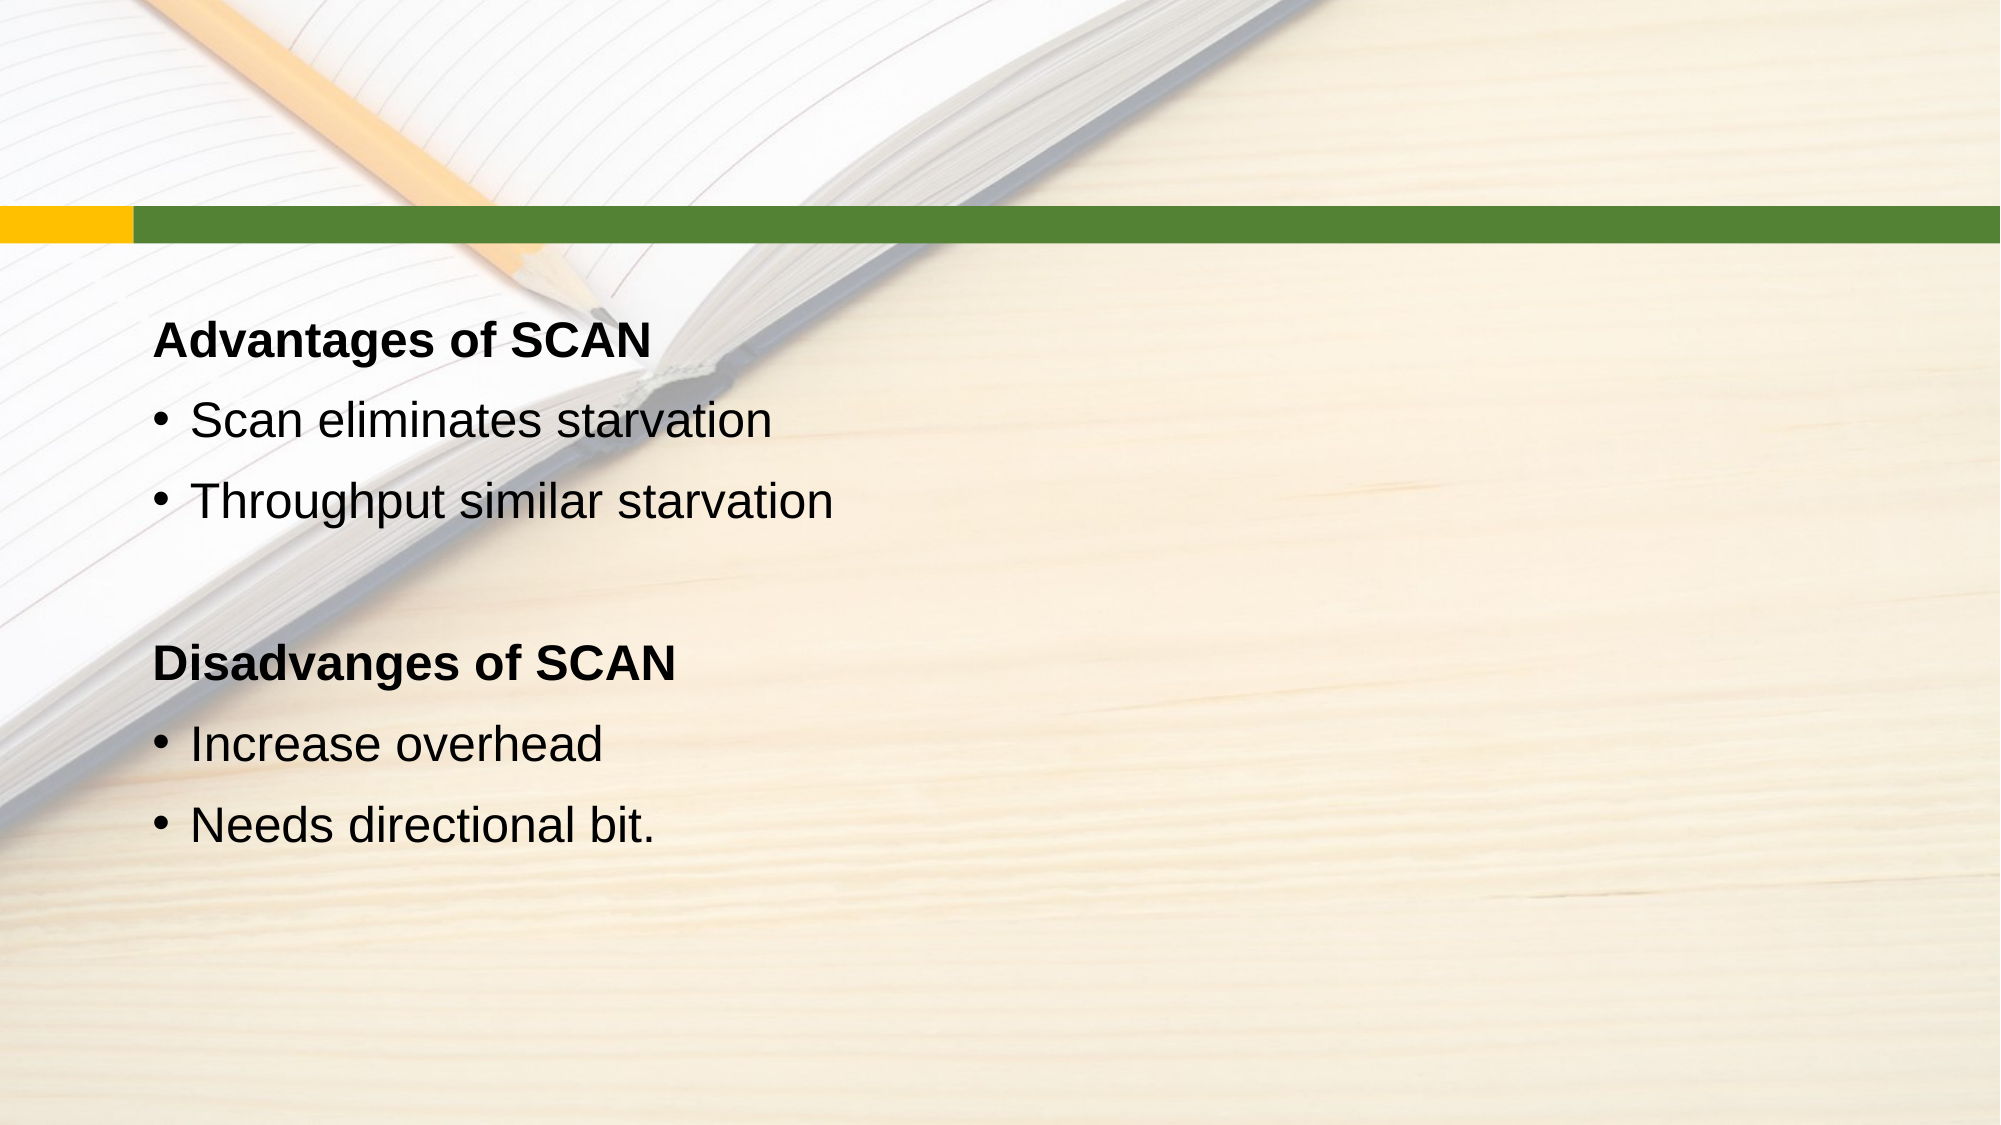

Advantages of SCAN
Scan eliminates starvation
Throughput similar starvation

Disadvanges of SCAN
Increase overhead
Needs directional bit.